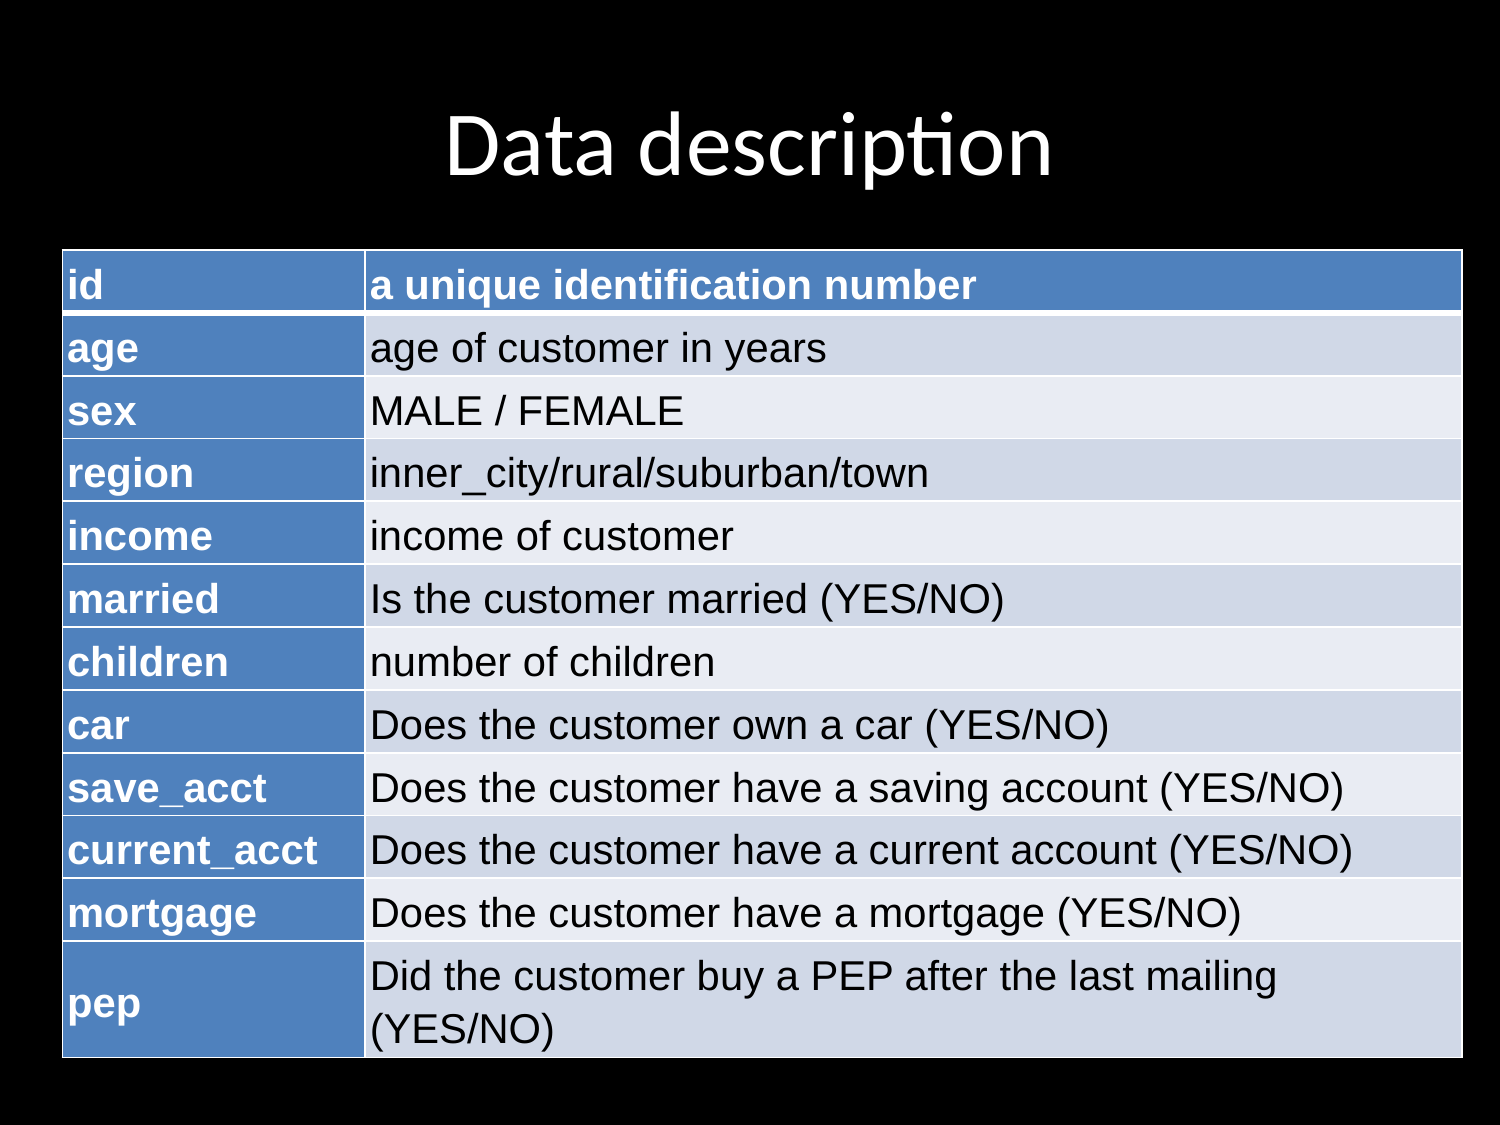

# Data description
| id | a unique identification number |
| --- | --- |
| age | age of customer in years |
| sex | MALE / FEMALE |
| region | inner\_city/rural/suburban/town |
| income | income of customer |
| married | Is the customer married (YES/NO) |
| children | number of children |
| car | Does the customer own a car (YES/NO) |
| save\_acct | Does the customer have a saving account (YES/NO) |
| current\_acct | Does the customer have a current account (YES/NO) |
| mortgage | Does the customer have a mortgage (YES/NO) |
| pep | Did the customer buy a PEP after the last mailing (YES/NO) |